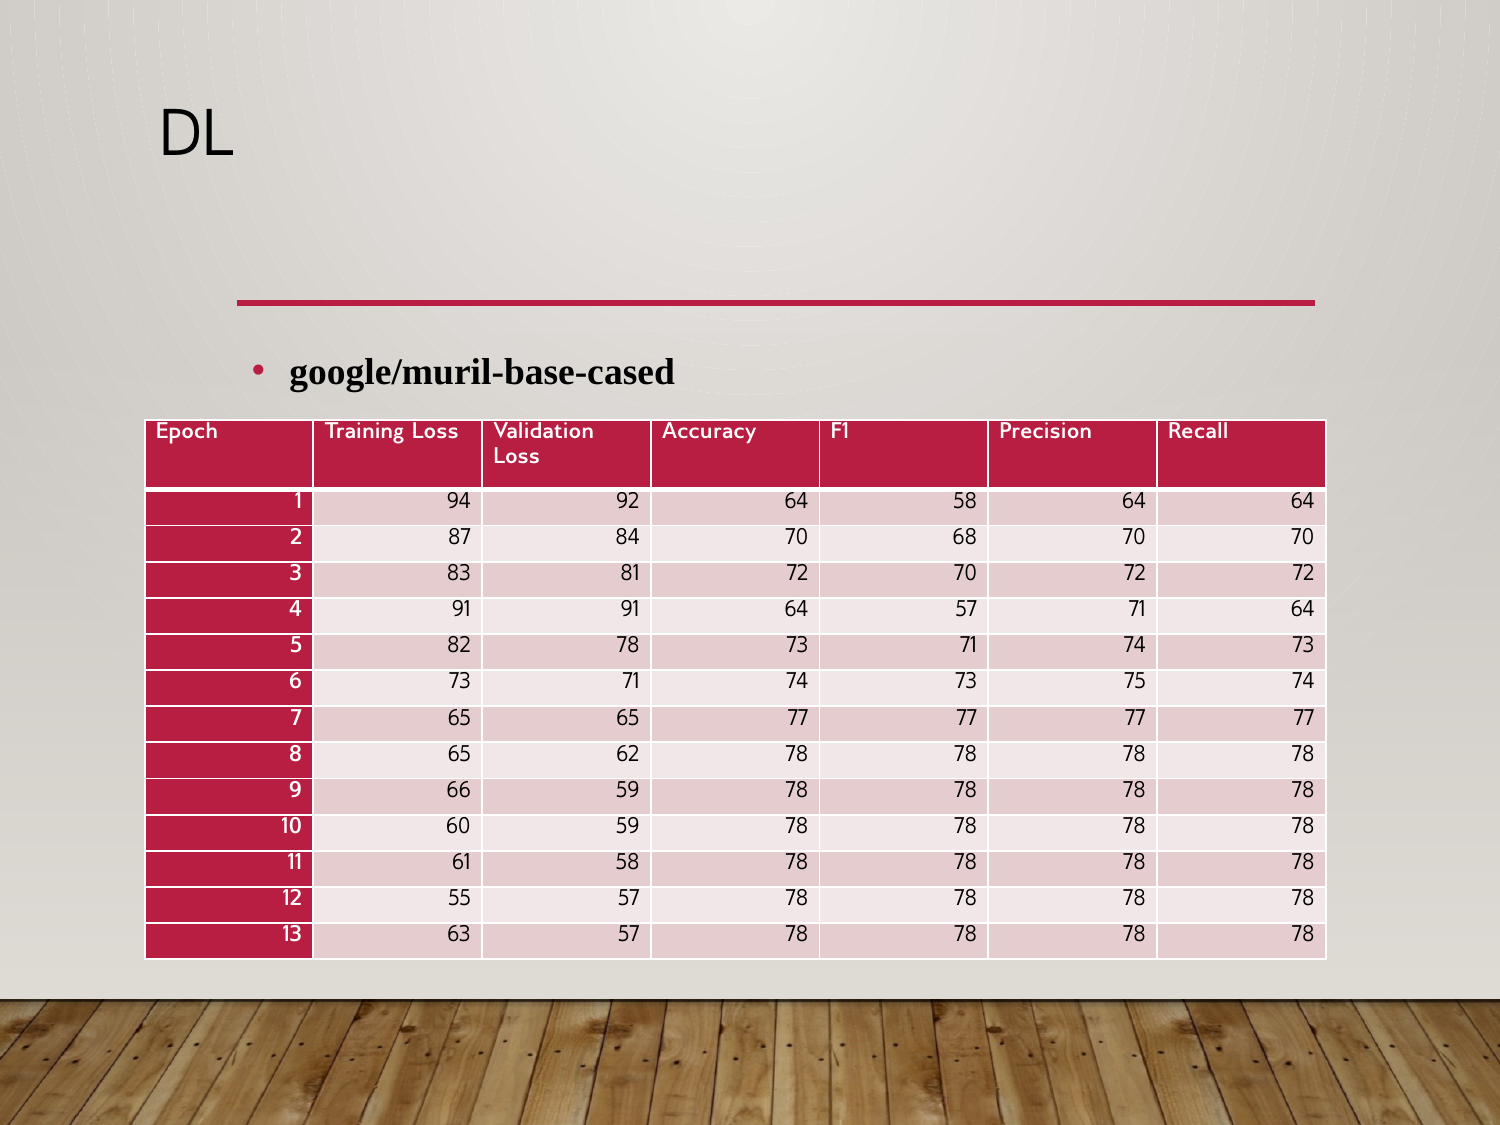

# DL
google/muril-base-cased

| Epoch | Training Loss | Validation Loss | Accuracy | F1 | Precision | Recall |
| --- | --- | --- | --- | --- | --- | --- |
| 1 | 94 | 92 | 64 | 58 | 64 | 64 |
| 2 | 87 | 84 | 70 | 68 | 70 | 70 |
| 3 | 83 | 81 | 72 | 70 | 72 | 72 |
| 4 | 91 | 91 | 64 | 57 | 71 | 64 |
| 5 | 82 | 78 | 73 | 71 | 74 | 73 |
| 6 | 73 | 71 | 74 | 73 | 75 | 74 |
| 7 | 65 | 65 | 77 | 77 | 77 | 77 |
| 8 | 65 | 62 | 78 | 78 | 78 | 78 |
| 9 | 66 | 59 | 78 | 78 | 78 | 78 |
| 10 | 60 | 59 | 78 | 78 | 78 | 78 |
| 11 | 61 | 58 | 78 | 78 | 78 | 78 |
| 12 | 55 | 57 | 78 | 78 | 78 | 78 |
| 13 | 63 | 57 | 78 | 78 | 78 | 78 |